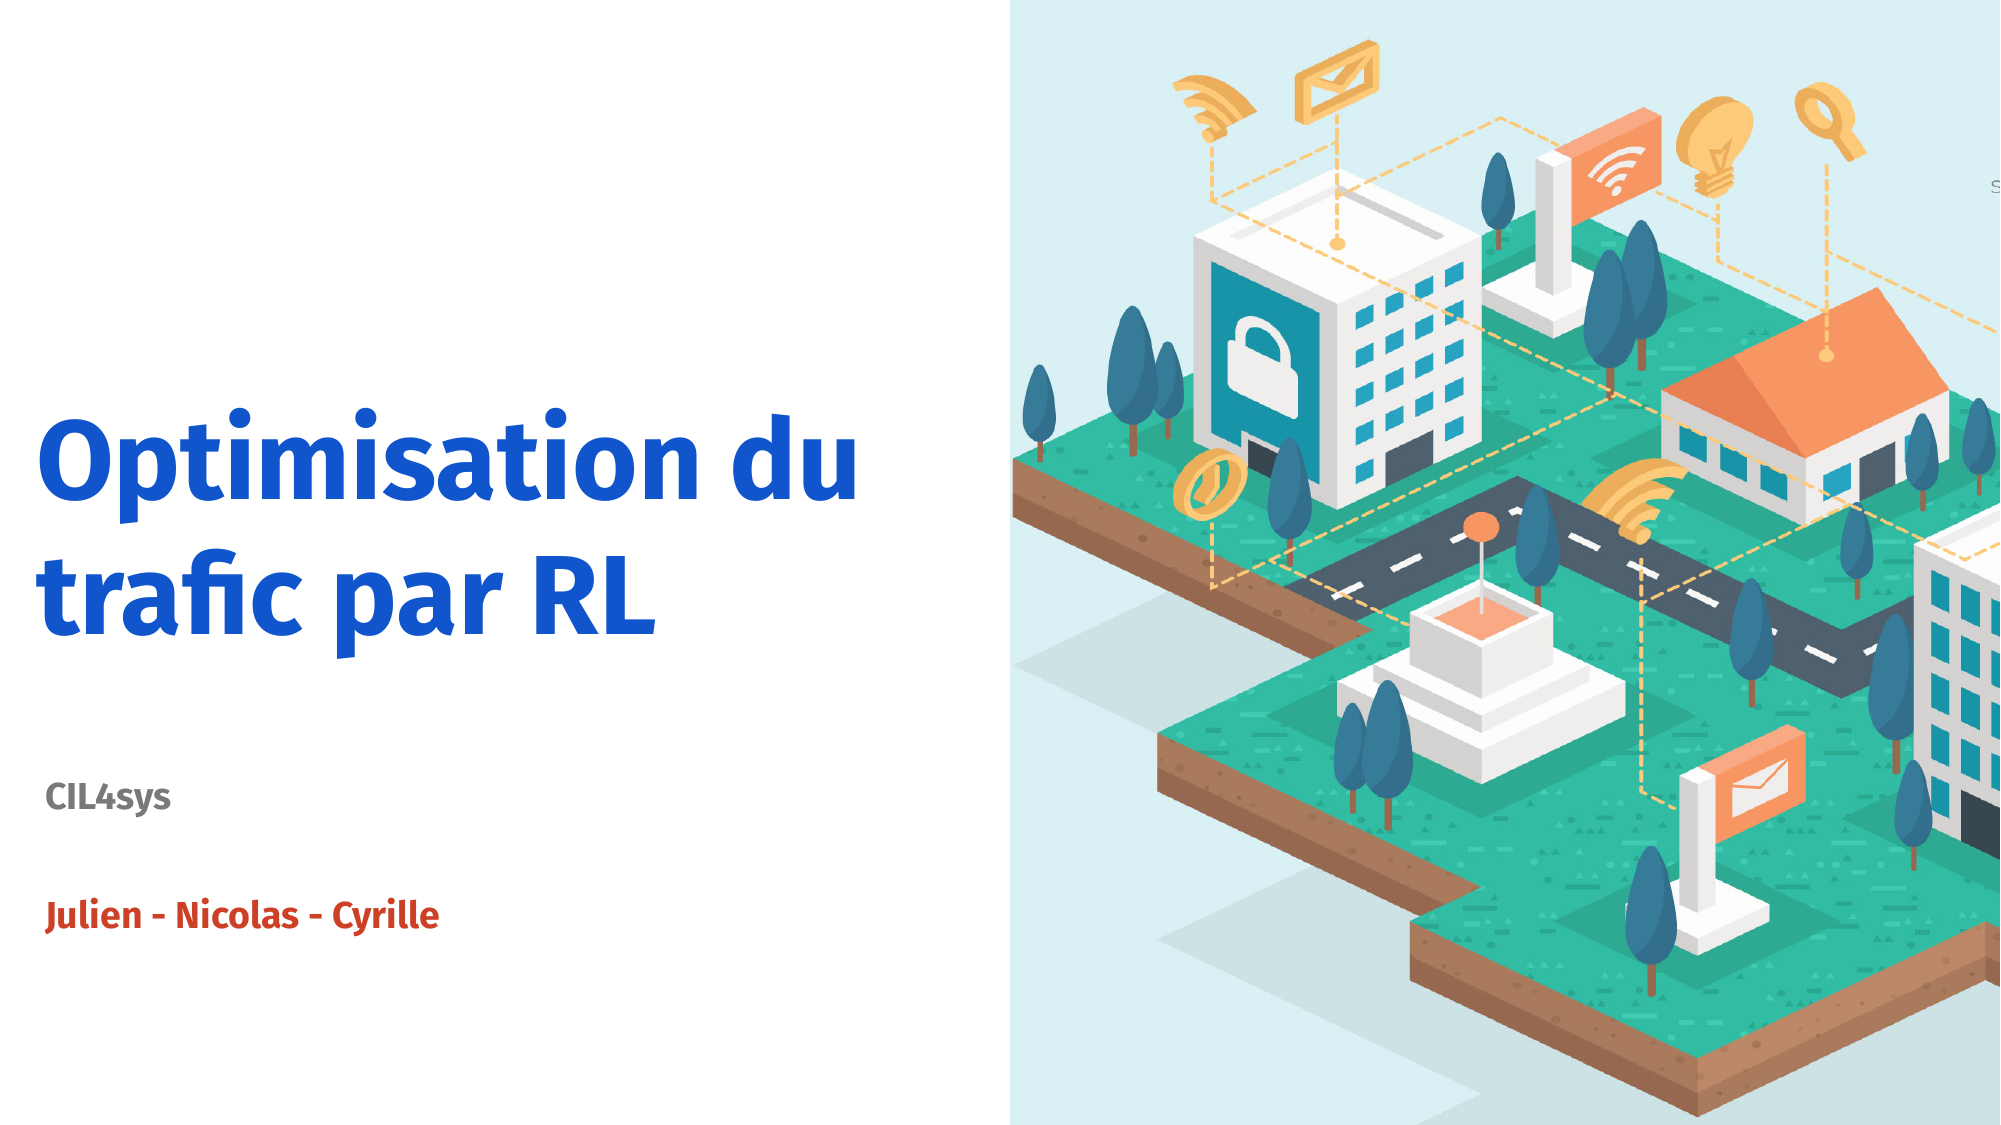

# Optimisation du trafic par RL
CIL4sys

Julien - Nicolas - Cyrille